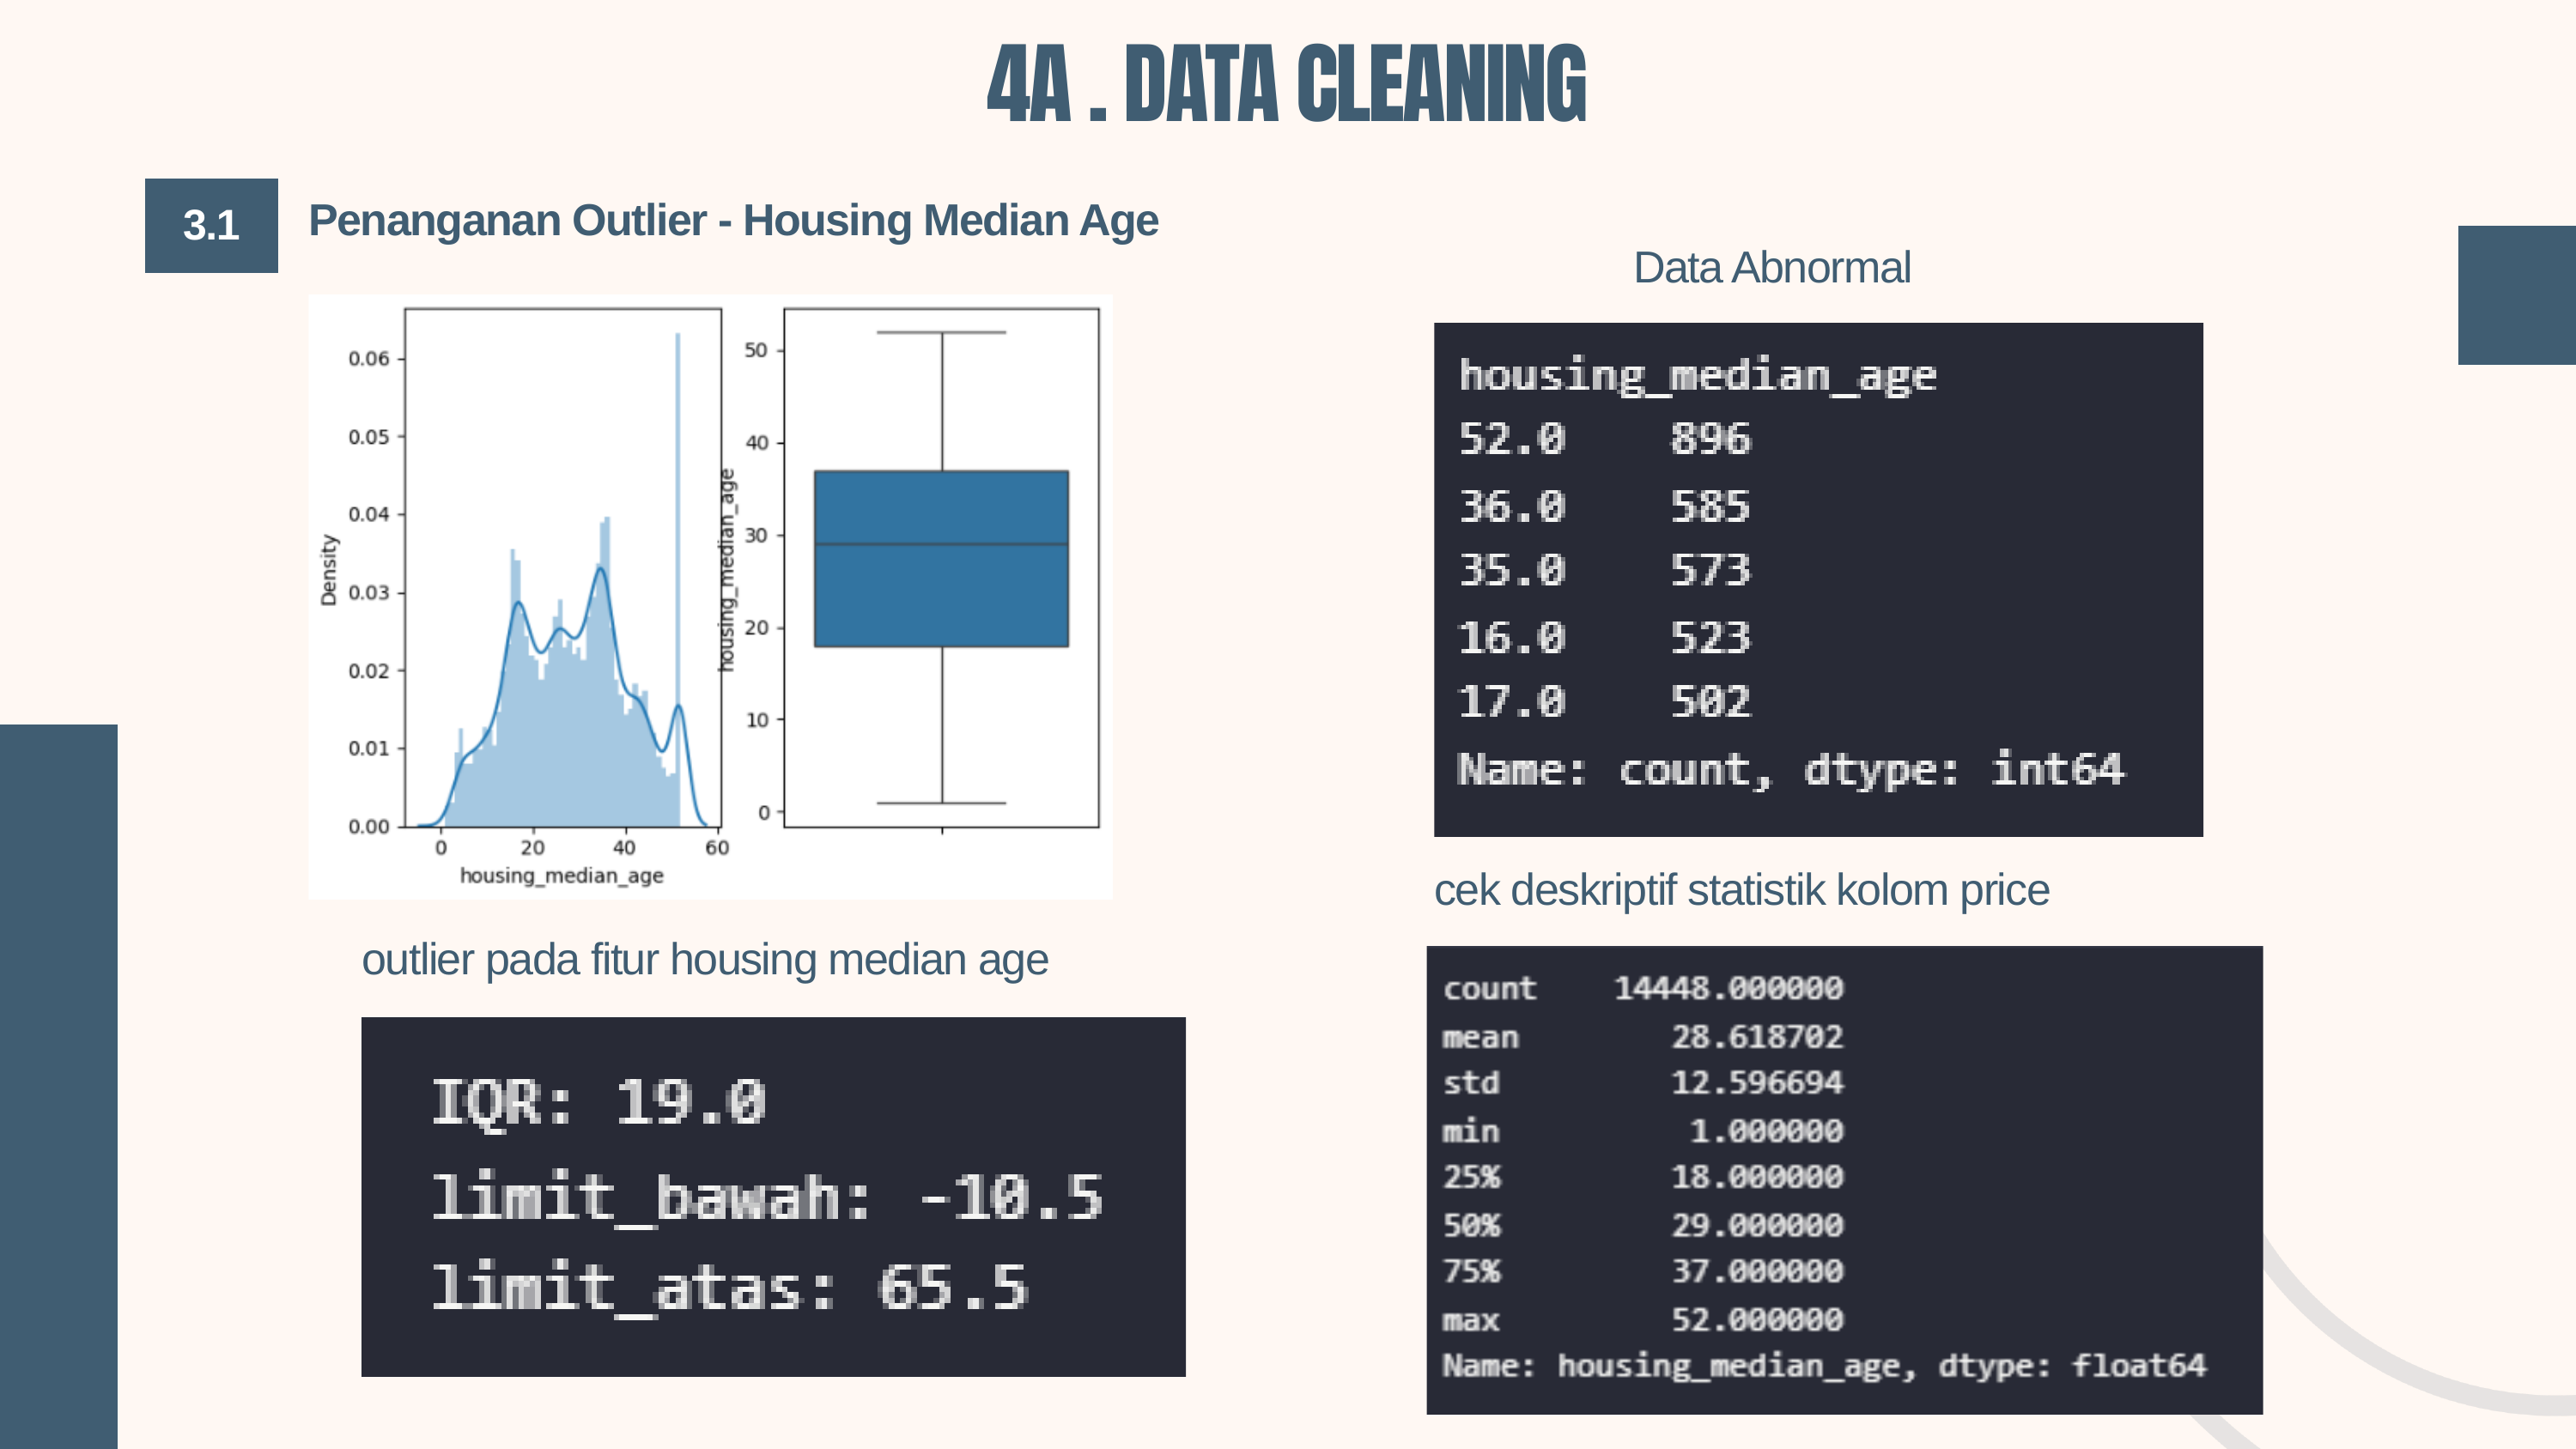

4A . DATA CLEANING

3.1
Penanganan Outlier - Housing Median Age

Data Abnormal

cek deskriptif statistik kolom price
outlier pada fitur housing median age